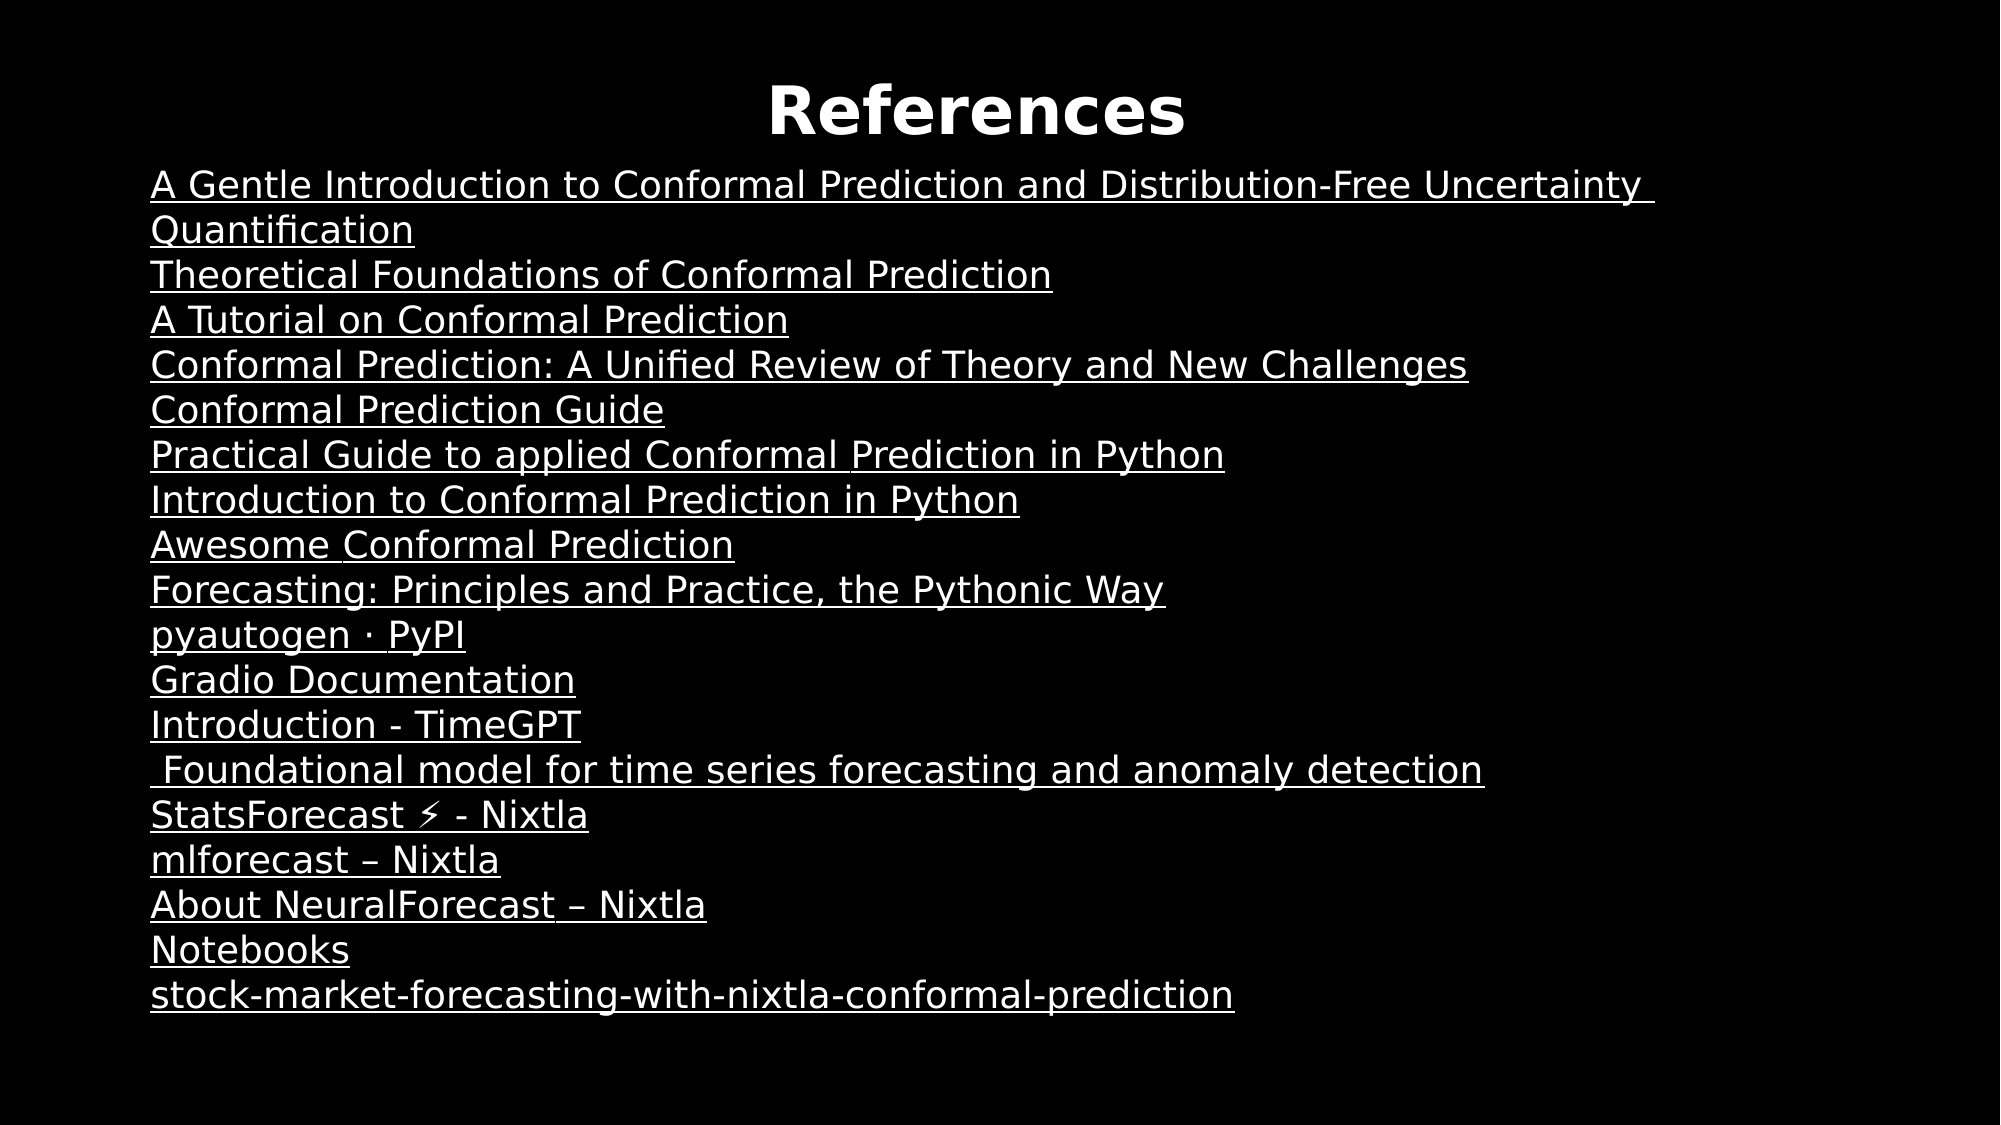

References

A Gentle Introduction to Conformal Prediction and Distribution-Free Uncertainty Quantification
Theoretical Foundations of Conformal Prediction
A Tutorial on Conformal Prediction
Conformal Prediction: A Unified Review of Theory and New Challenges
Conformal Prediction Guide
Practical Guide to applied Conformal Prediction in Python
Introduction to Conformal Prediction in Python
Awesome Conformal Prediction
Forecasting: Principles and Practice, the Pythonic Way
pyautogen · PyPI
Gradio Documentation
Introduction - TimeGPT Foundational model for time series forecasting and anomaly detection
StatsForecast ⚡️ - Nixtla
mlforecast – Nixtla
About NeuralForecast – Nixtla
Notebooks
stock-market-forecasting-with-nixtla-conformal-prediction